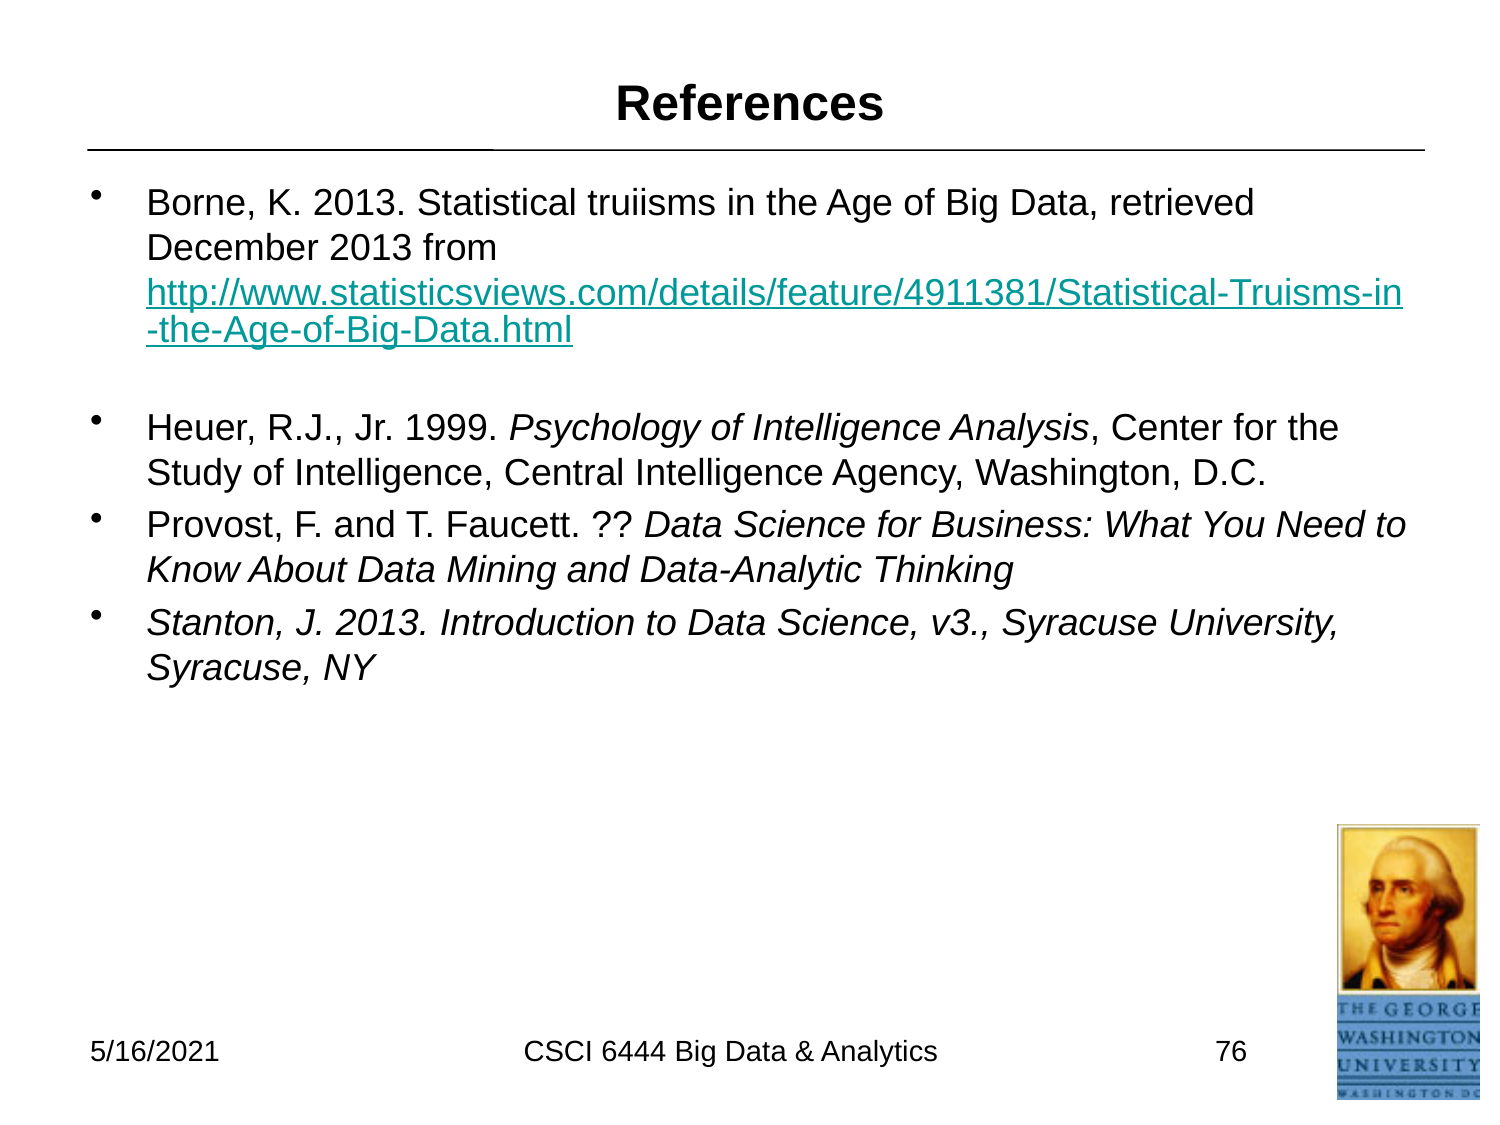

# References
Borne, K. 2013. Statistical truiisms in the Age of Big Data, retrieved December 2013 from http://www.statisticsviews.com/details/feature/4911381/Statistical-Truisms-in-the-Age-of-Big-Data.html
Heuer, R.J., Jr. 1999. Psychology of Intelligence Analysis, Center for the Study of Intelligence, Central Intelligence Agency, Washington, D.C.
Provost, F. and T. Faucett. ?? Data Science for Business: What You Need to Know About Data Mining and Data-Analytic Thinking
Stanton, J. 2013. Introduction to Data Science, v3., Syracuse University, Syracuse, NY

5/16/2021
CSCI 6444 Big Data & Analytics
76